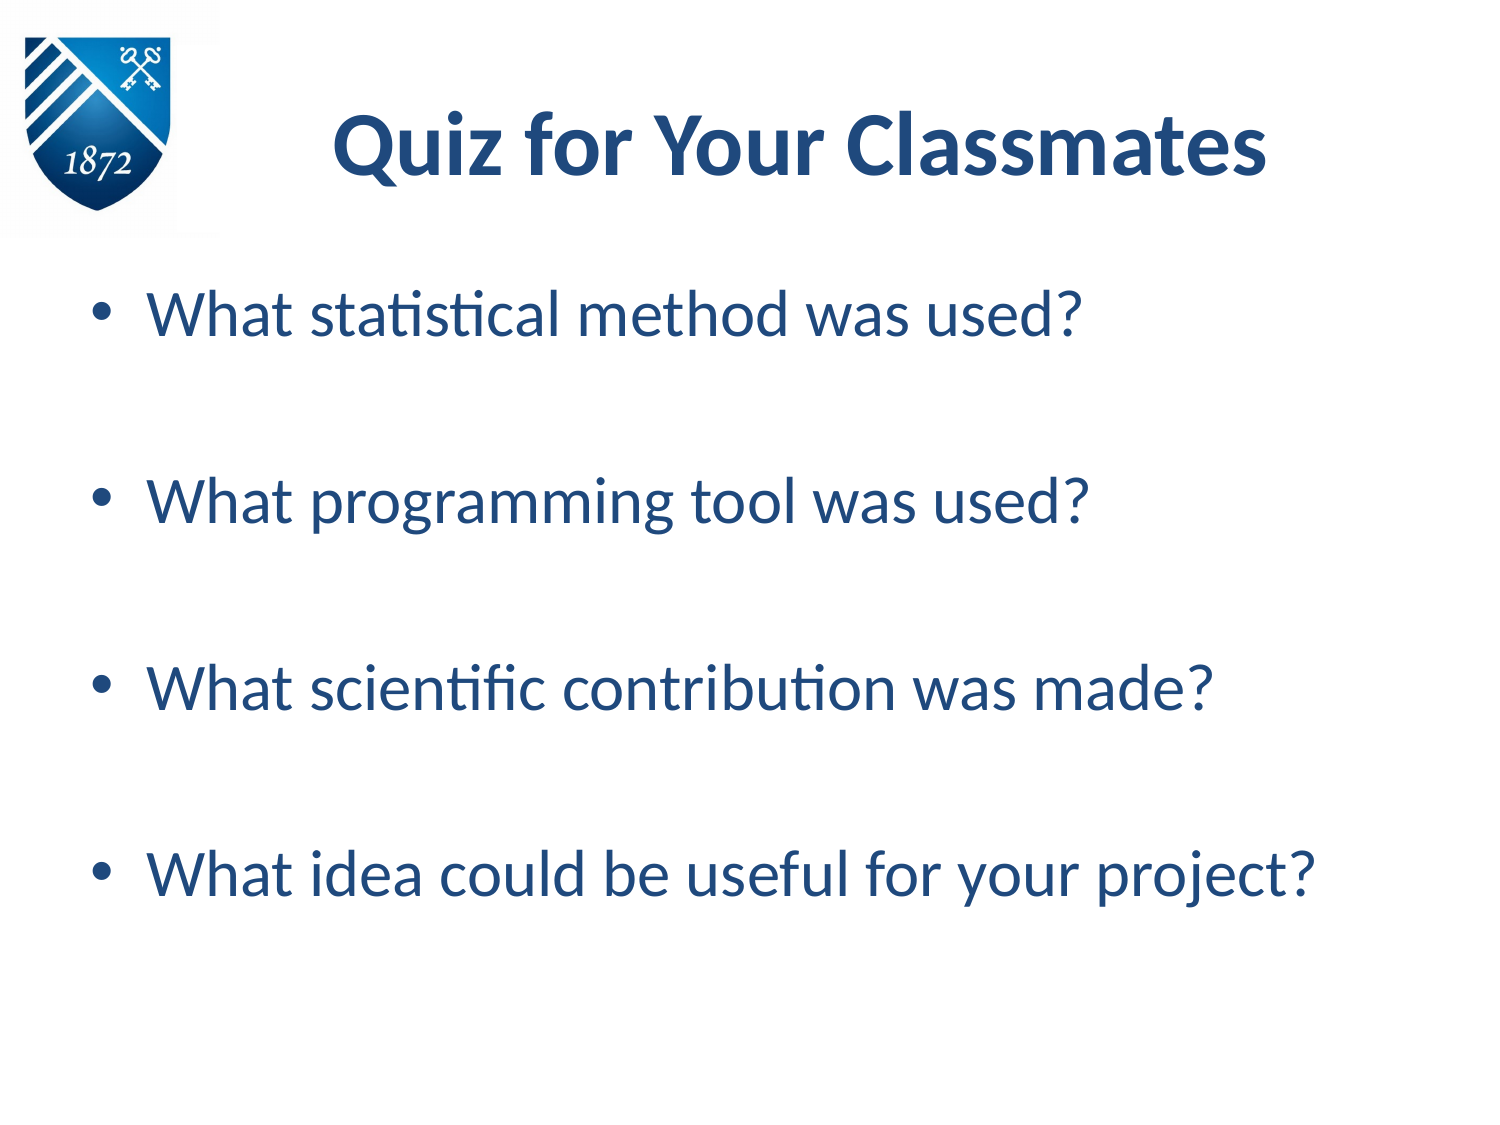

# Quiz for Your Classmates
What statistical method was used?

What programming tool was used?

What scientific contribution was made?

What idea could be useful for your project?